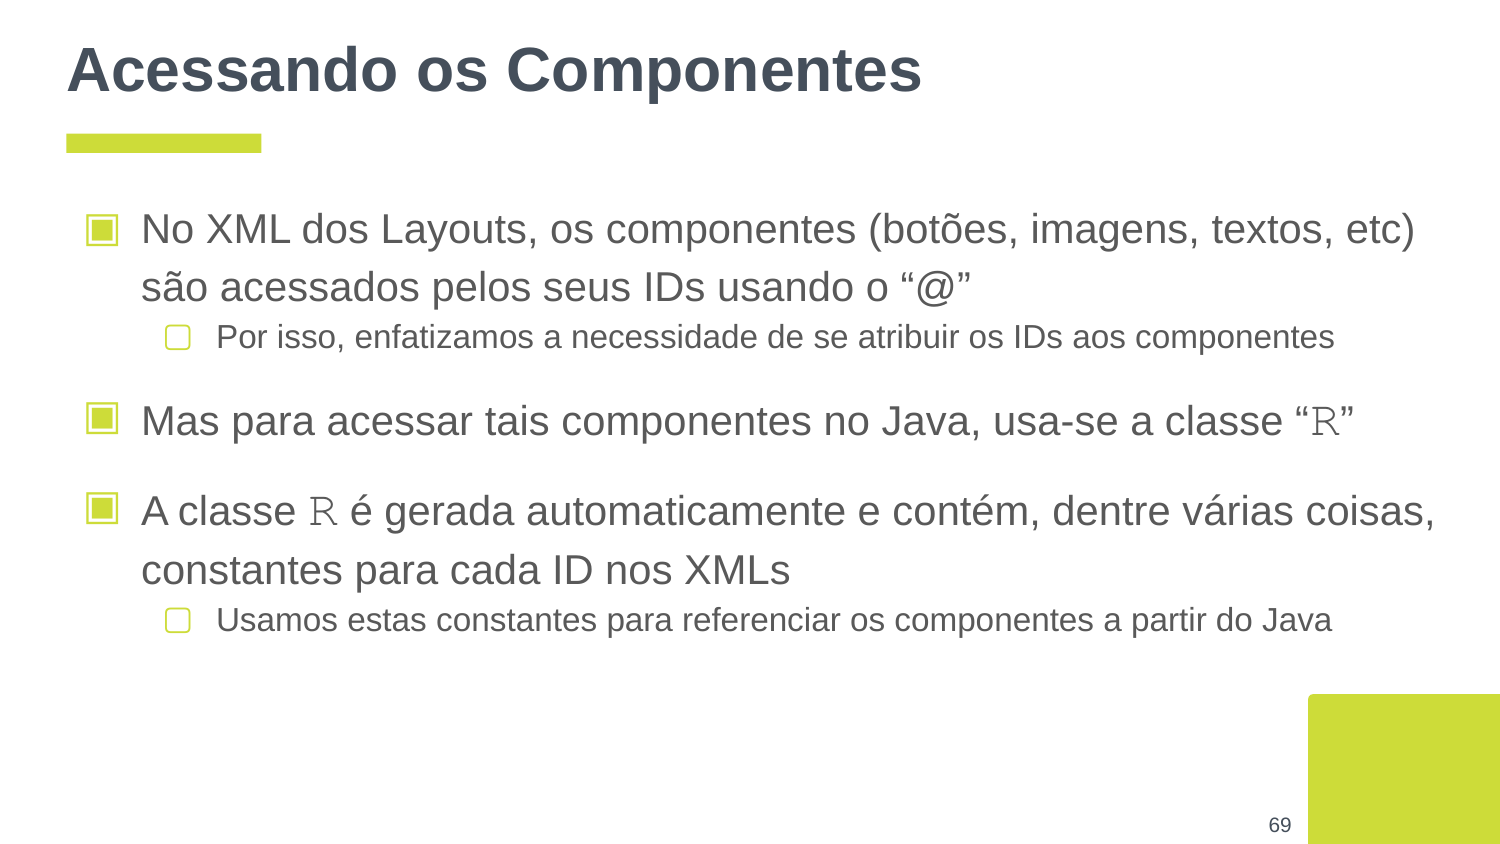

# Acessando os Componentes
No XML dos Layouts, os componentes (botões, imagens, textos, etc) são acessados pelos seus IDs usando o “@”
Por isso, enfatizamos a necessidade de se atribuir os IDs aos componentes
Mas para acessar tais componentes no Java, usa-se a classe “R”
A classe R é gerada automaticamente e contém, dentre várias coisas, constantes para cada ID nos XMLs
Usamos estas constantes para referenciar os componentes a partir do Java
69